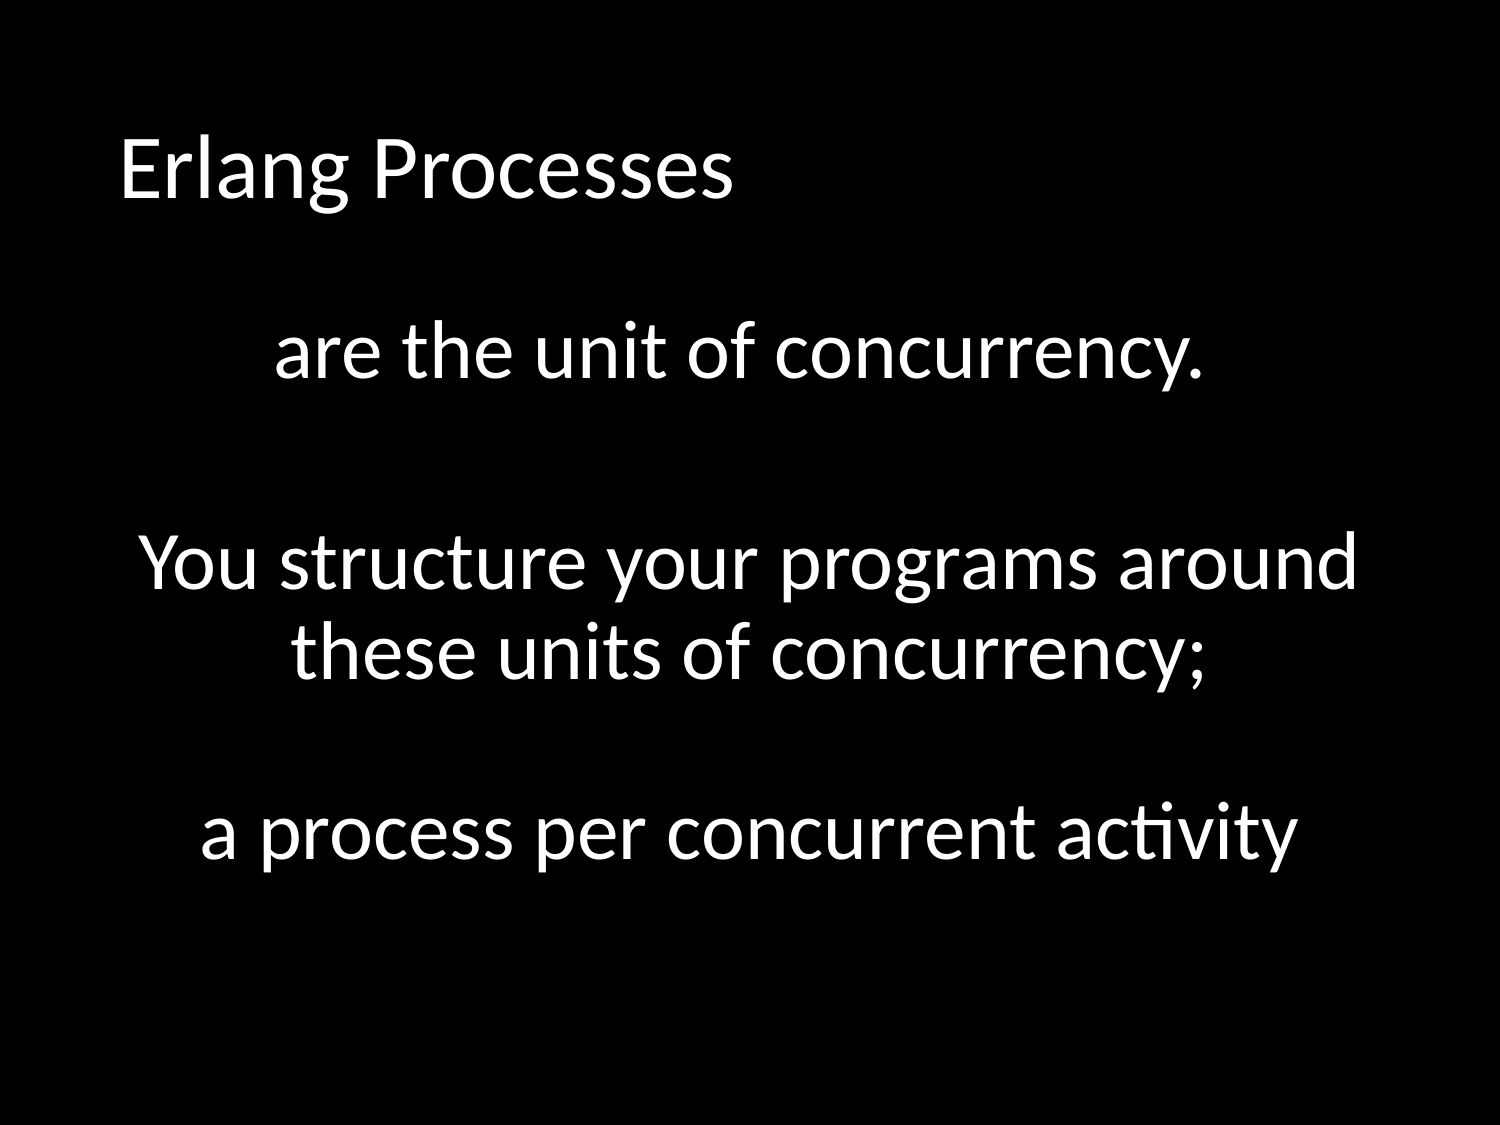

# Erlang Processes
are the unit of concurrency.
You structure your programs around these units of concurrency;
a process per concurrent activity